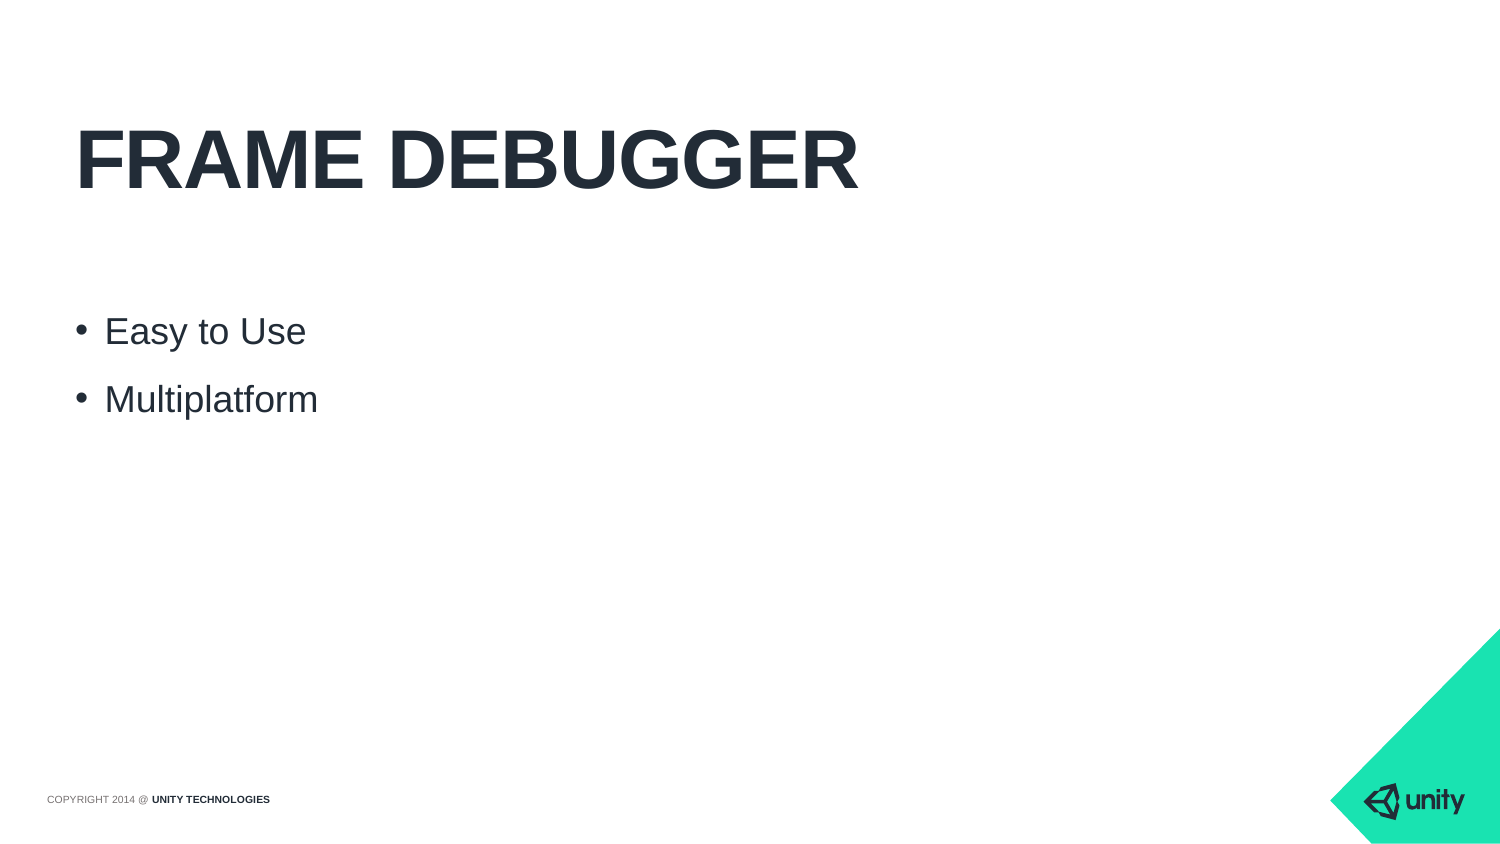

# Frame debugger
Easy to Use
Multiplatform